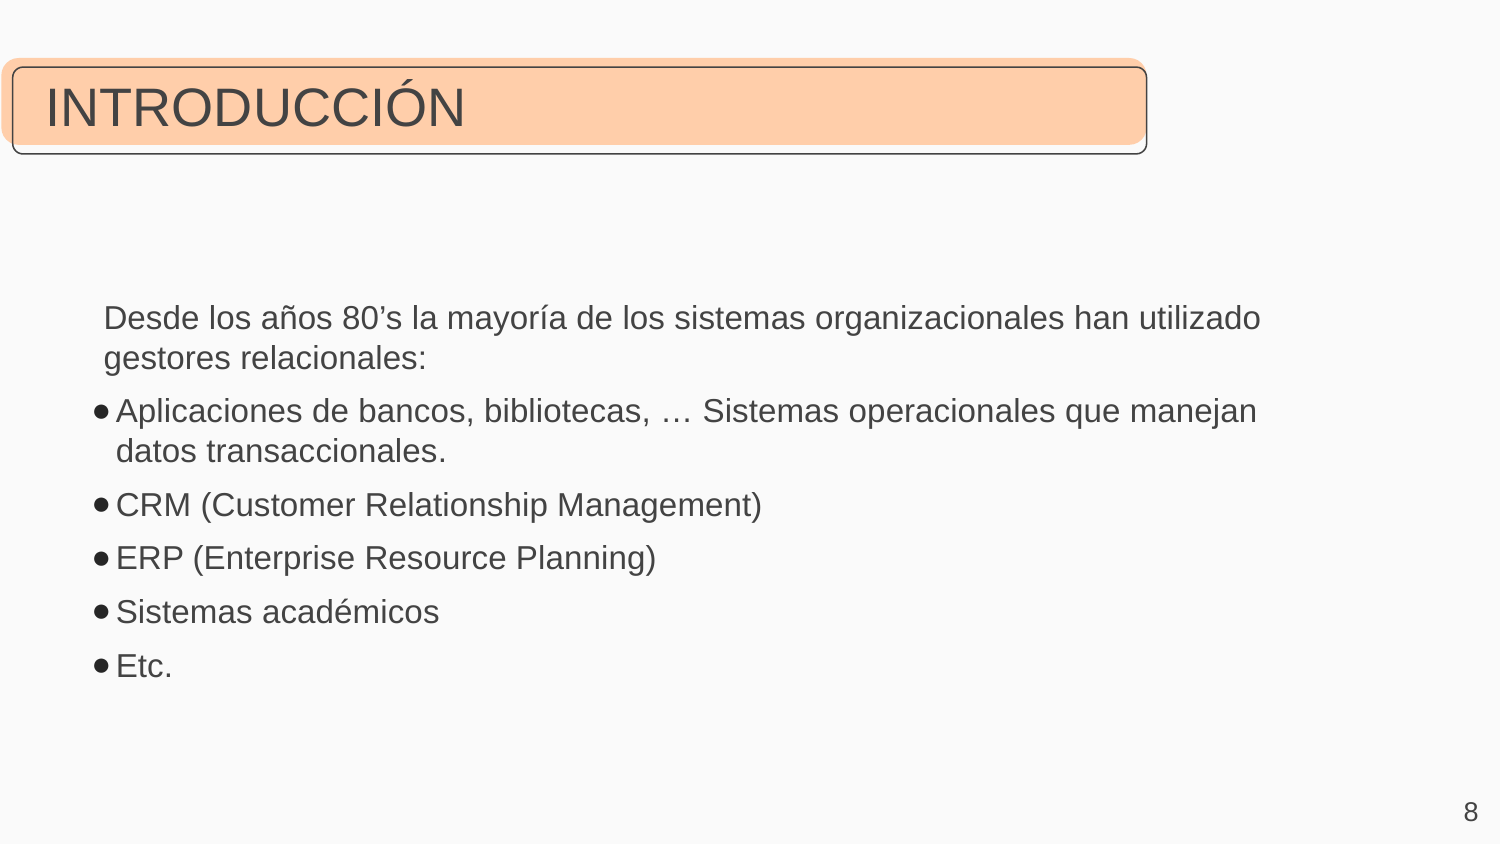

INTRODUCCIÓN
Desde los años 80’s la mayoría de los sistemas organizacionales han utilizado gestores relacionales:
Aplicaciones de bancos, bibliotecas, … Sistemas operacionales que manejan datos transaccionales.
CRM (Customer Relationship Management)
ERP (Enterprise Resource Planning)
Sistemas académicos
Etc.
8